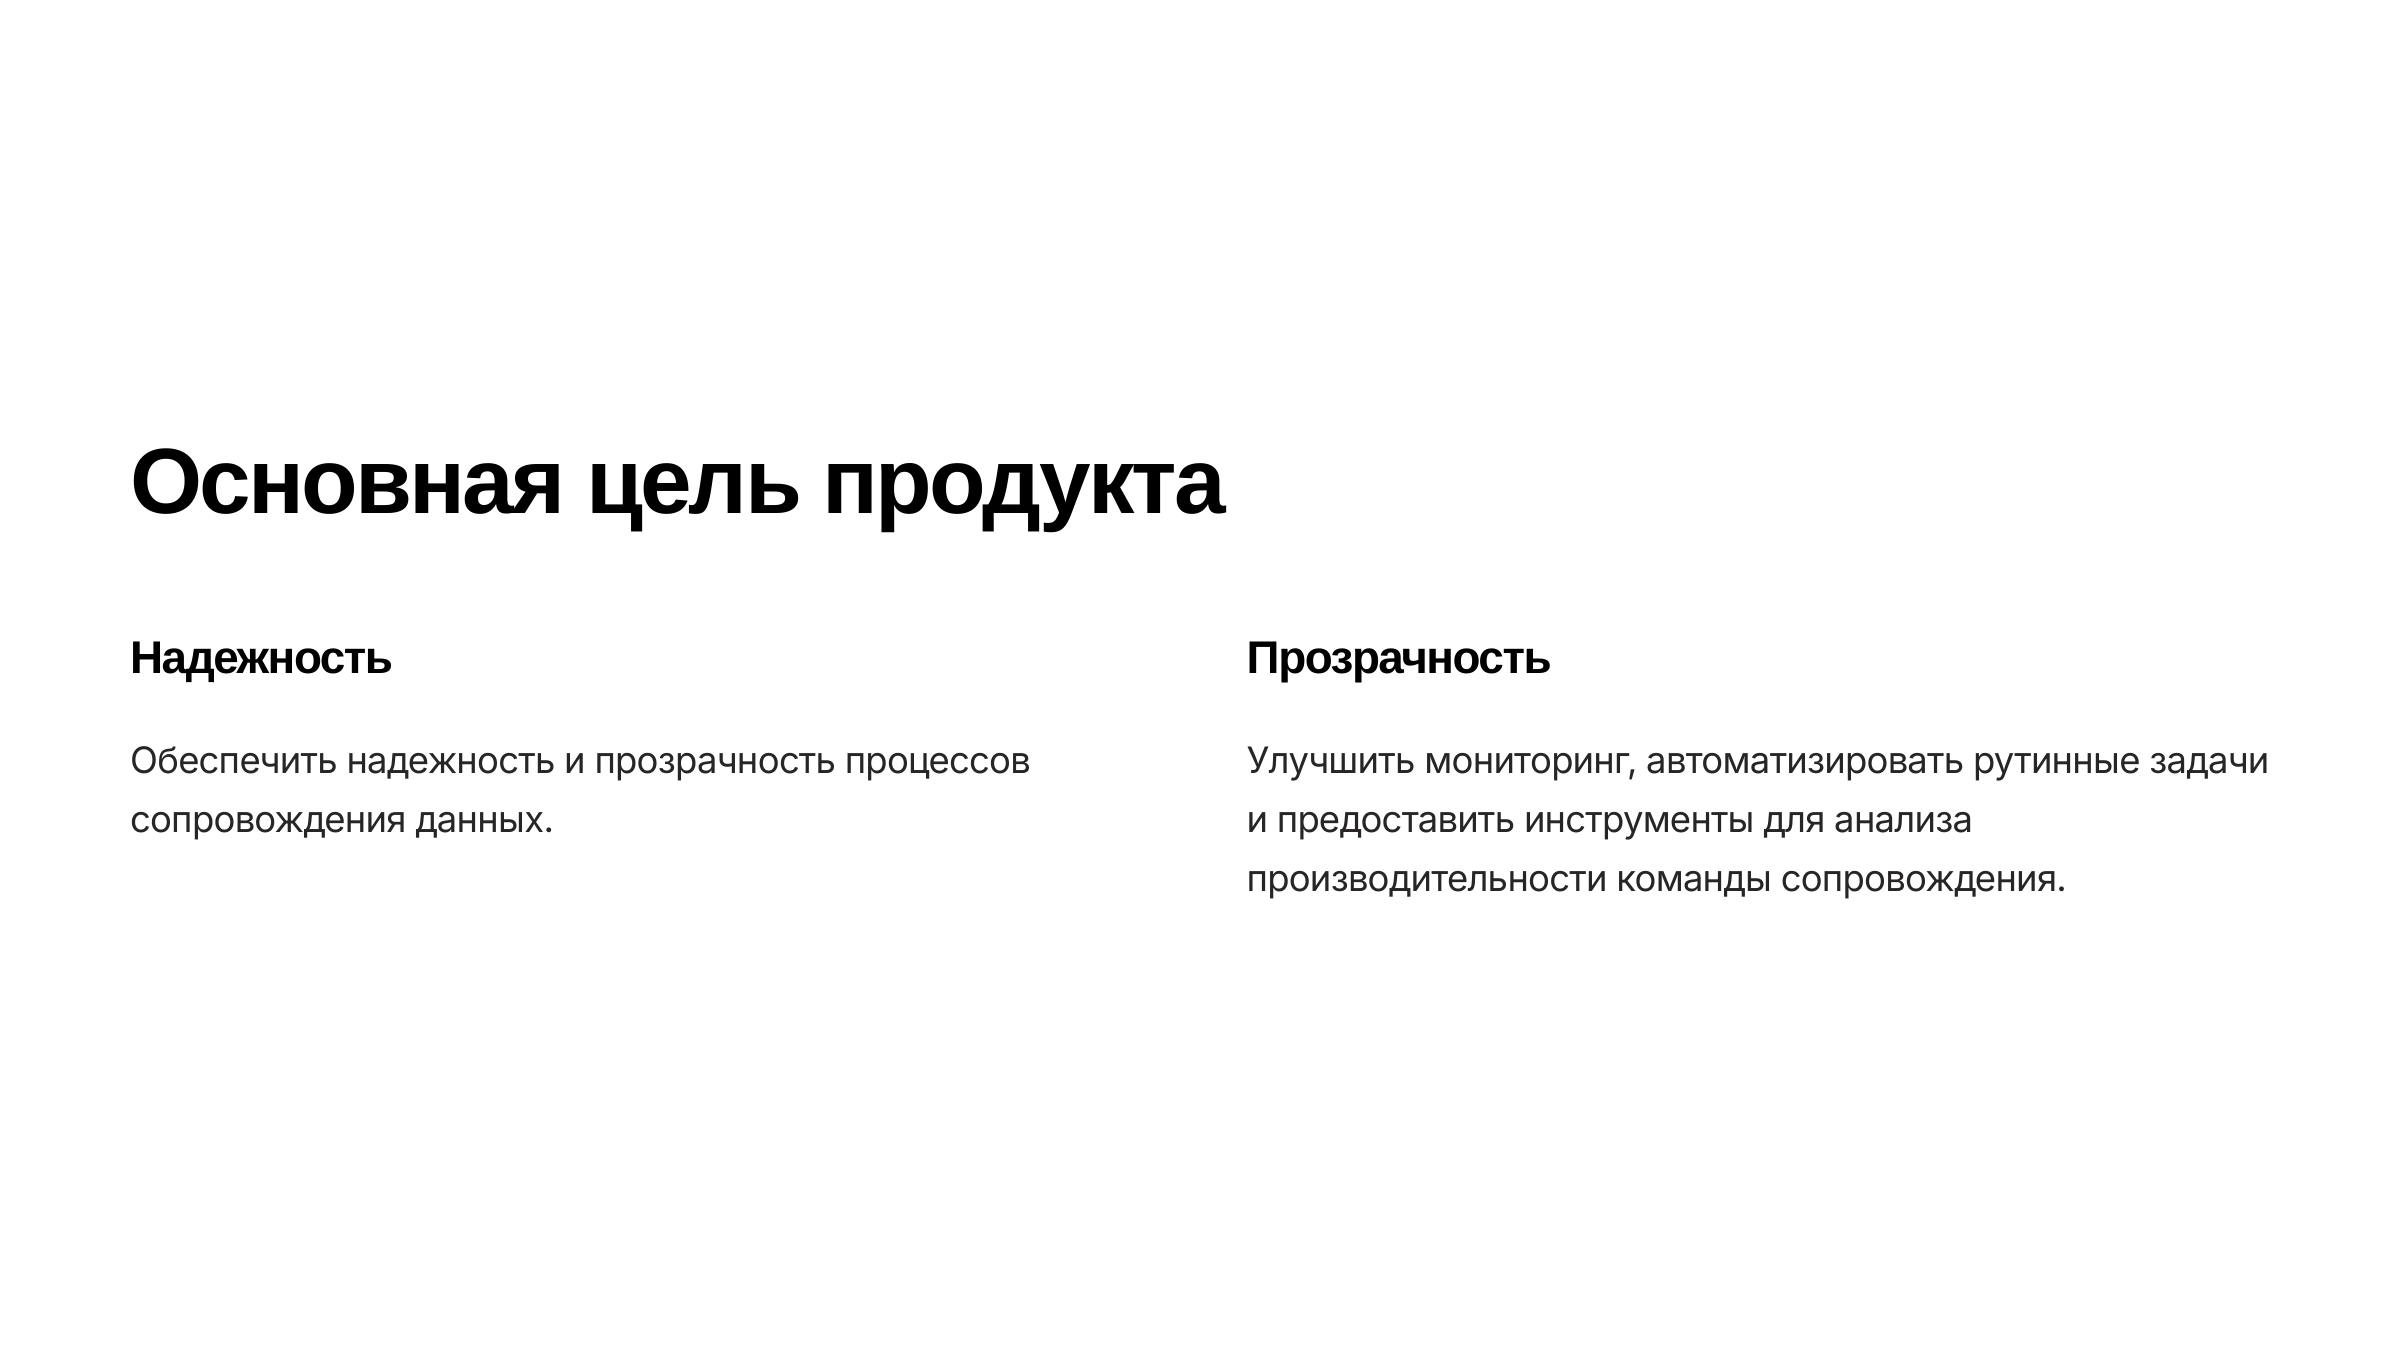

Основная цель продукта
Надежность
Прозрачность
Обеспечить надежность и прозрачность процессов сопровождения данных.
Улучшить мониторинг, автоматизировать рутинные задачи и предоставить инструменты для анализа производительности команды сопровождения.